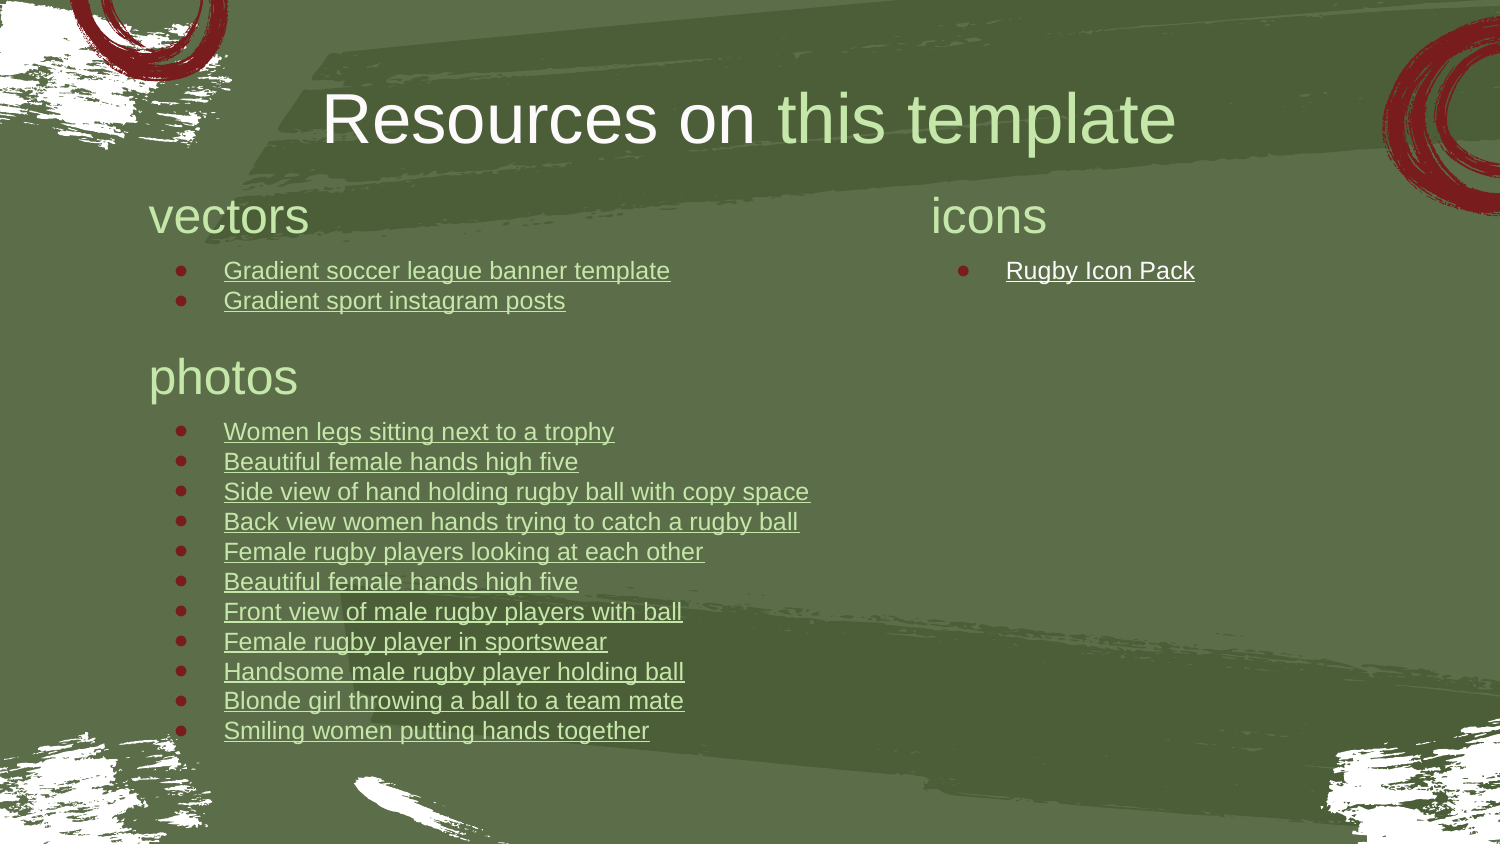

# Resources on this template
icons
vectors
Gradient soccer league banner template
Gradient sport instagram posts
Rugby Icon Pack
photos
Women legs sitting next to a trophy
Beautiful female hands high five
Side view of hand holding rugby ball with copy space
Back view women hands trying to catch a rugby ball
Female rugby players looking at each other
Beautiful female hands high five
Front view of male rugby players with ball
Female rugby player in sportswear
Handsome male rugby player holding ball
Blonde girl throwing a ball to a team mate
Smiling women putting hands together